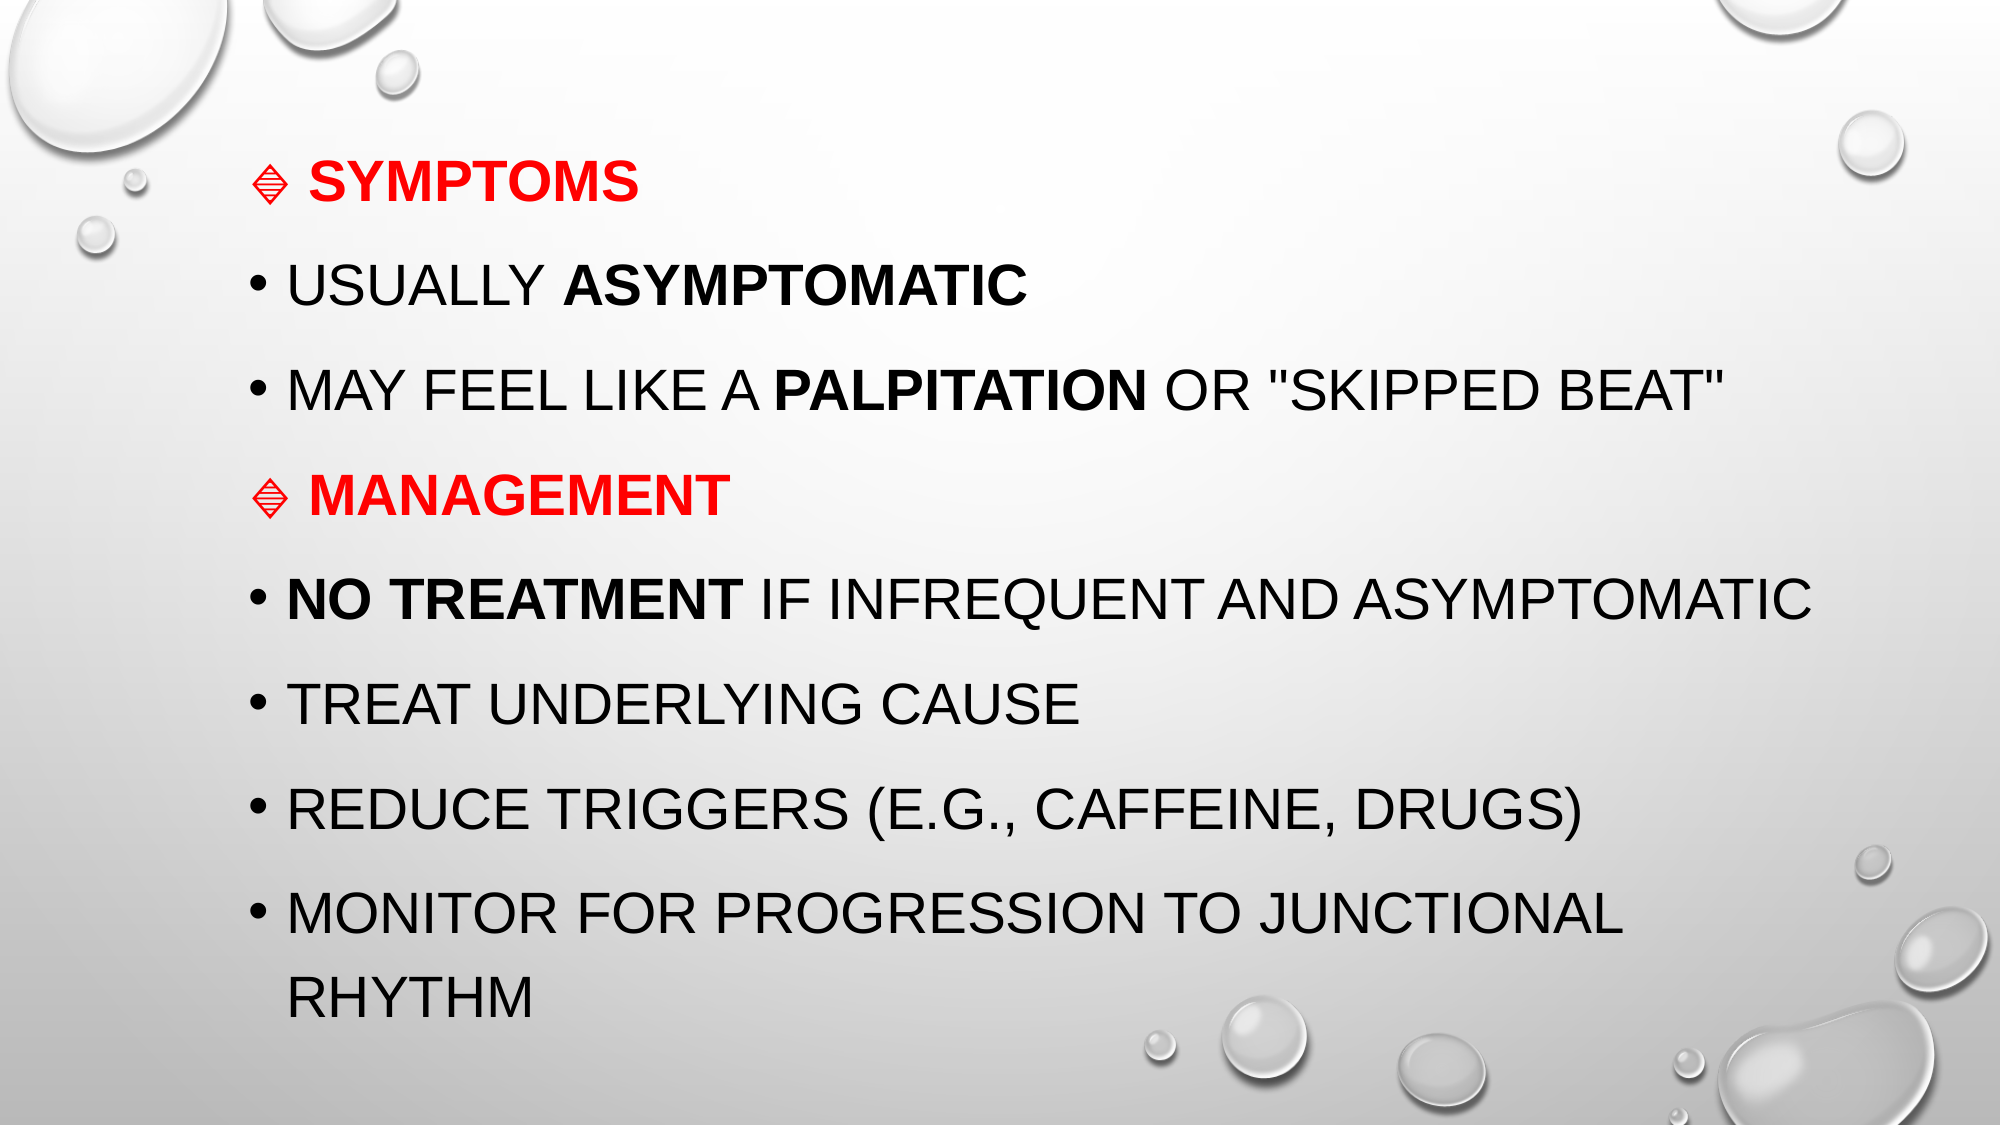

🔹 Symptoms
Usually asymptomatic
May feel like a palpitation or "skipped beat"
🔹 Management
No treatment if infrequent and asymptomatic
Treat underlying cause
Reduce triggers (e.g., caffeine, drugs)
Monitor for progression to junctional rhythm